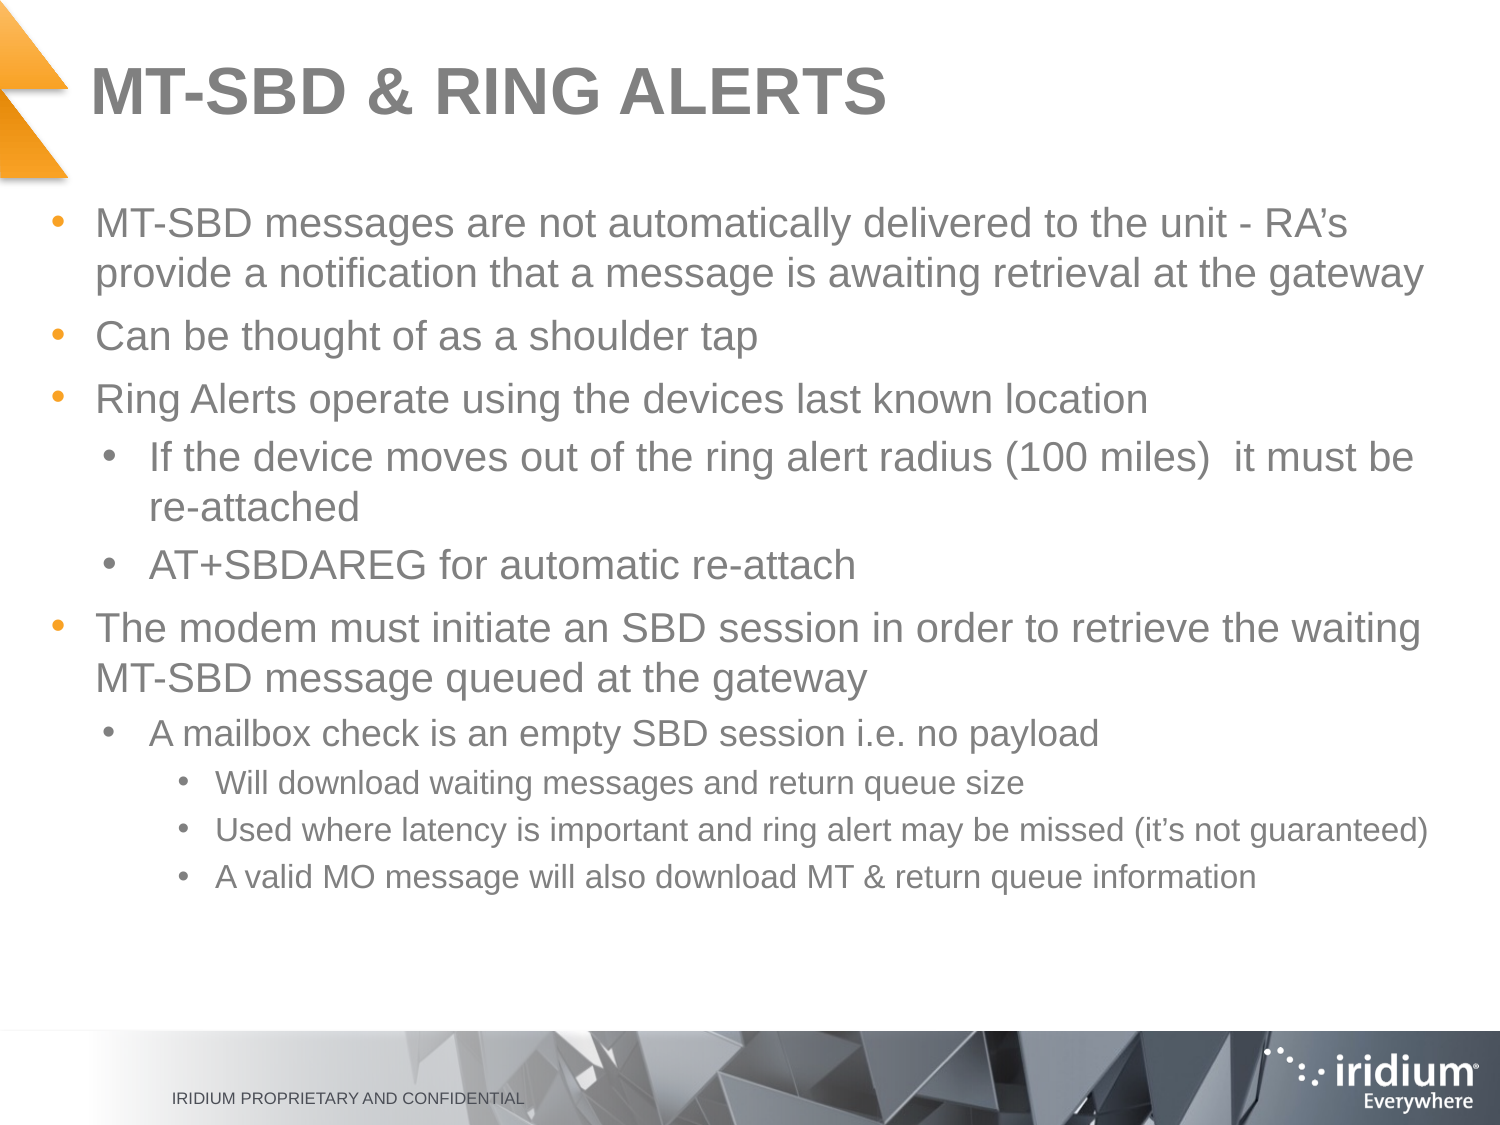

# MT-SBD & RING ALERTS
MT-SBD messages are not automatically delivered to the unit - RA’s provide a notification that a message is awaiting retrieval at the gateway
Can be thought of as a shoulder tap
Ring Alerts operate using the devices last known location
If the device moves out of the ring alert radius (100 miles)  it must be re-attached
AT+SBDAREG for automatic re-attach
The modem must initiate an SBD session in order to retrieve the waiting MT-SBD message queued at the gateway
A mailbox check is an empty SBD session i.e. no payload
Will download waiting messages and return queue size
Used where latency is important and ring alert may be missed (it’s not guaranteed)
A valid MO message will also download MT & return queue information

Iridium Proprietary and Confidential